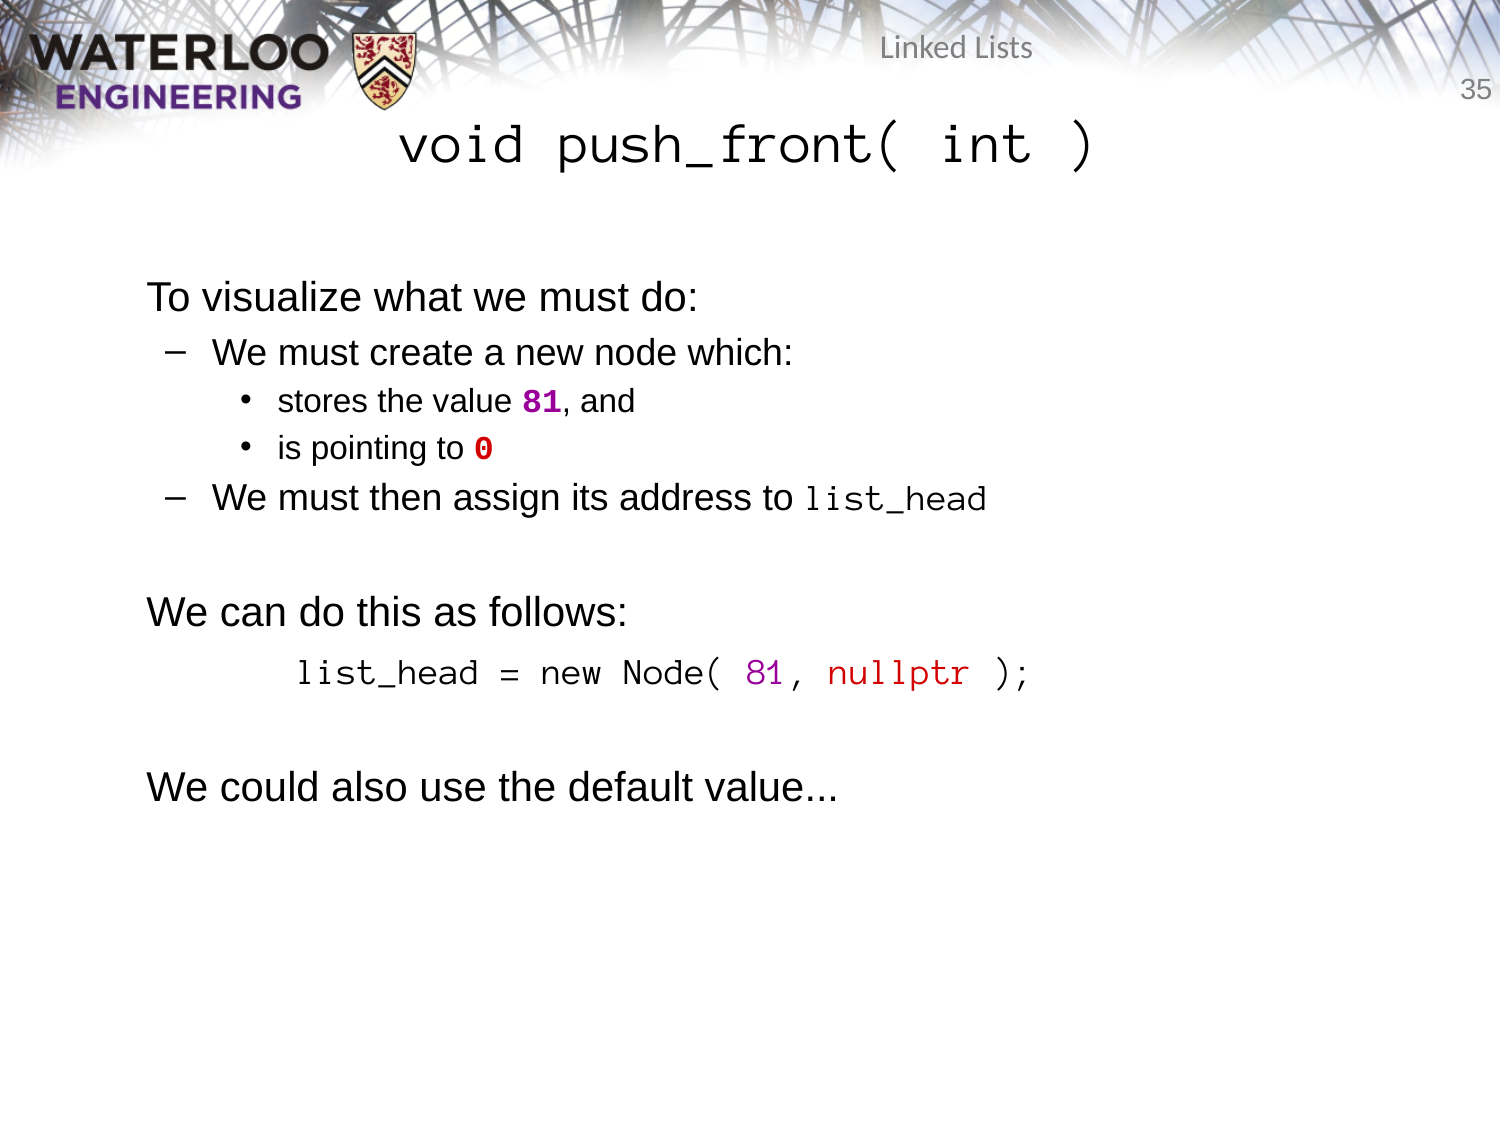

# void push_front( int )
	To visualize what we must do:
We must create a new node which:
stores the value 81, and
is pointing to 0
We must then assign its address to list_head

	We can do this as follows:
		list_head = new Node( 81, nullptr );

	We could also use the default value...